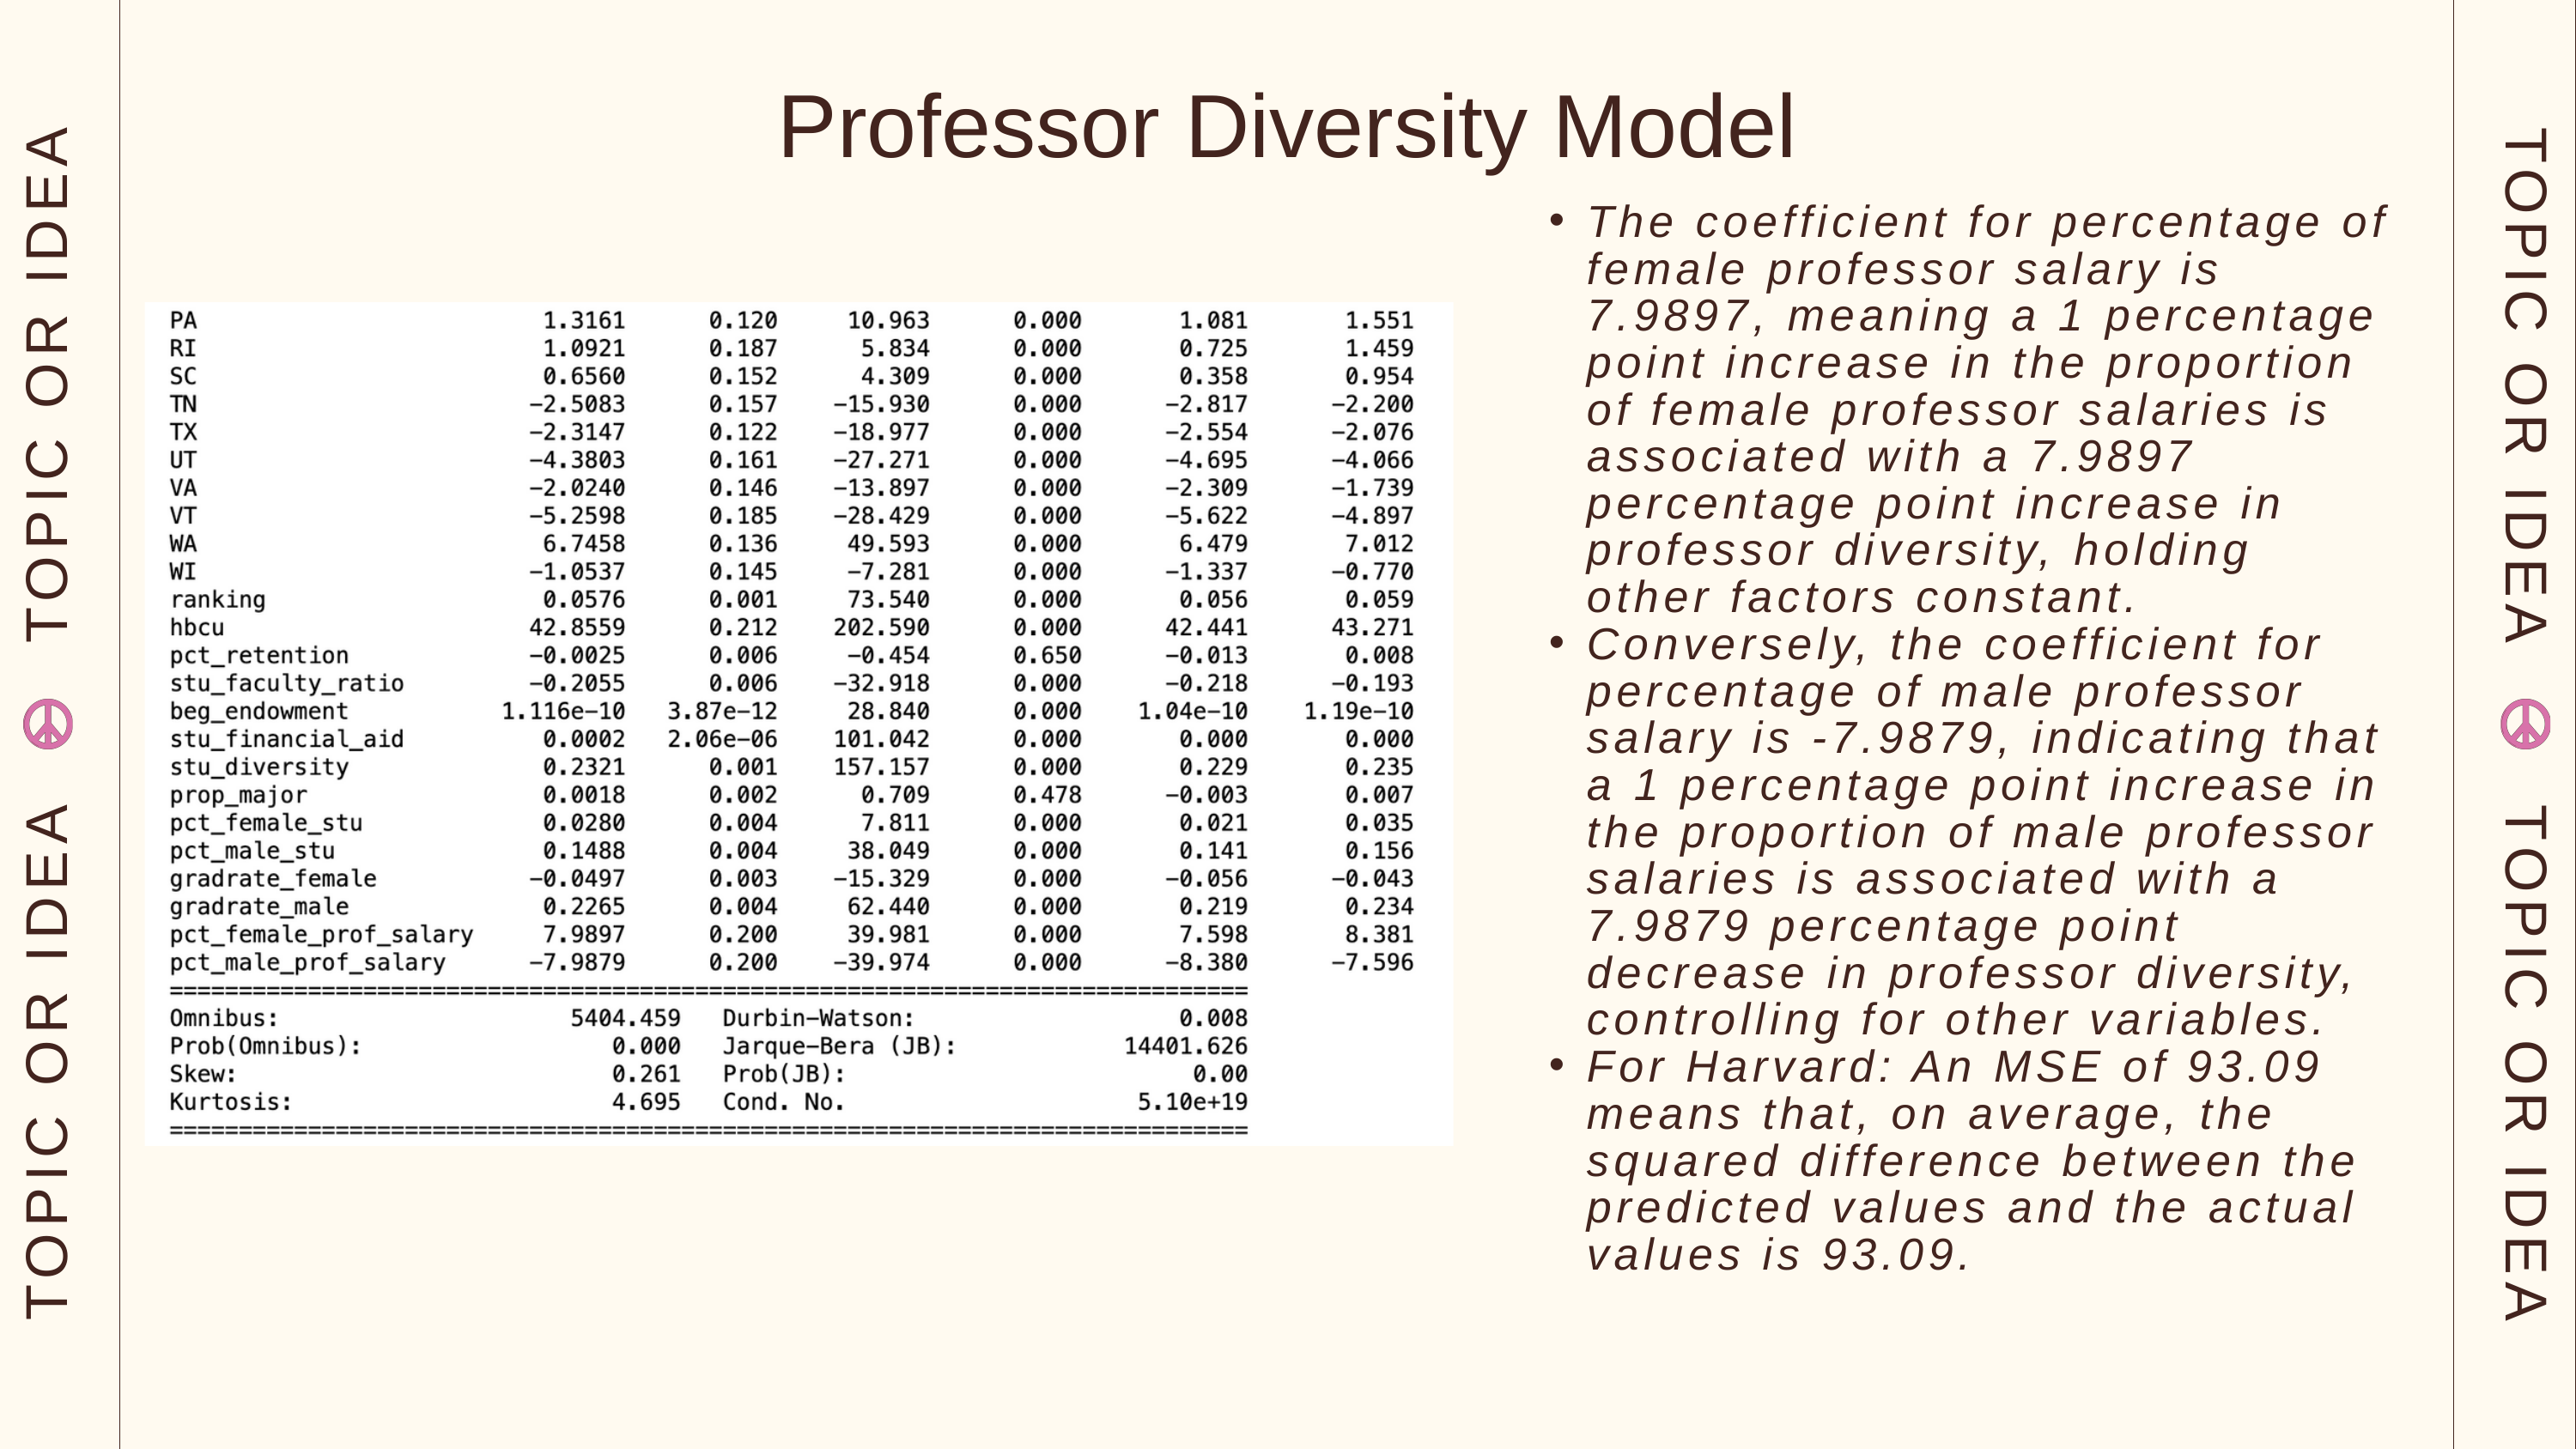

Professor Diversity Model
The coefficient for percentage of female professor salary is 7.9897, meaning a 1 percentage point increase in the proportion of female professor salaries is associated with a 7.9897 percentage point increase in professor diversity, holding other factors constant.
Conversely, the coefficient for percentage of male professor salary is -7.9879, indicating that a 1 percentage point increase in the proportion of male professor salaries is associated with a 7.9879 percentage point decrease in professor diversity, controlling for other variables.
For Harvard: An MSE of 93.09 means that, on average, the squared difference between the predicted values and the actual values is 93.09.

TOPIC OR IDEA       TOPIC OR IDEA

TOPIC OR IDEA       TOPIC OR IDEA